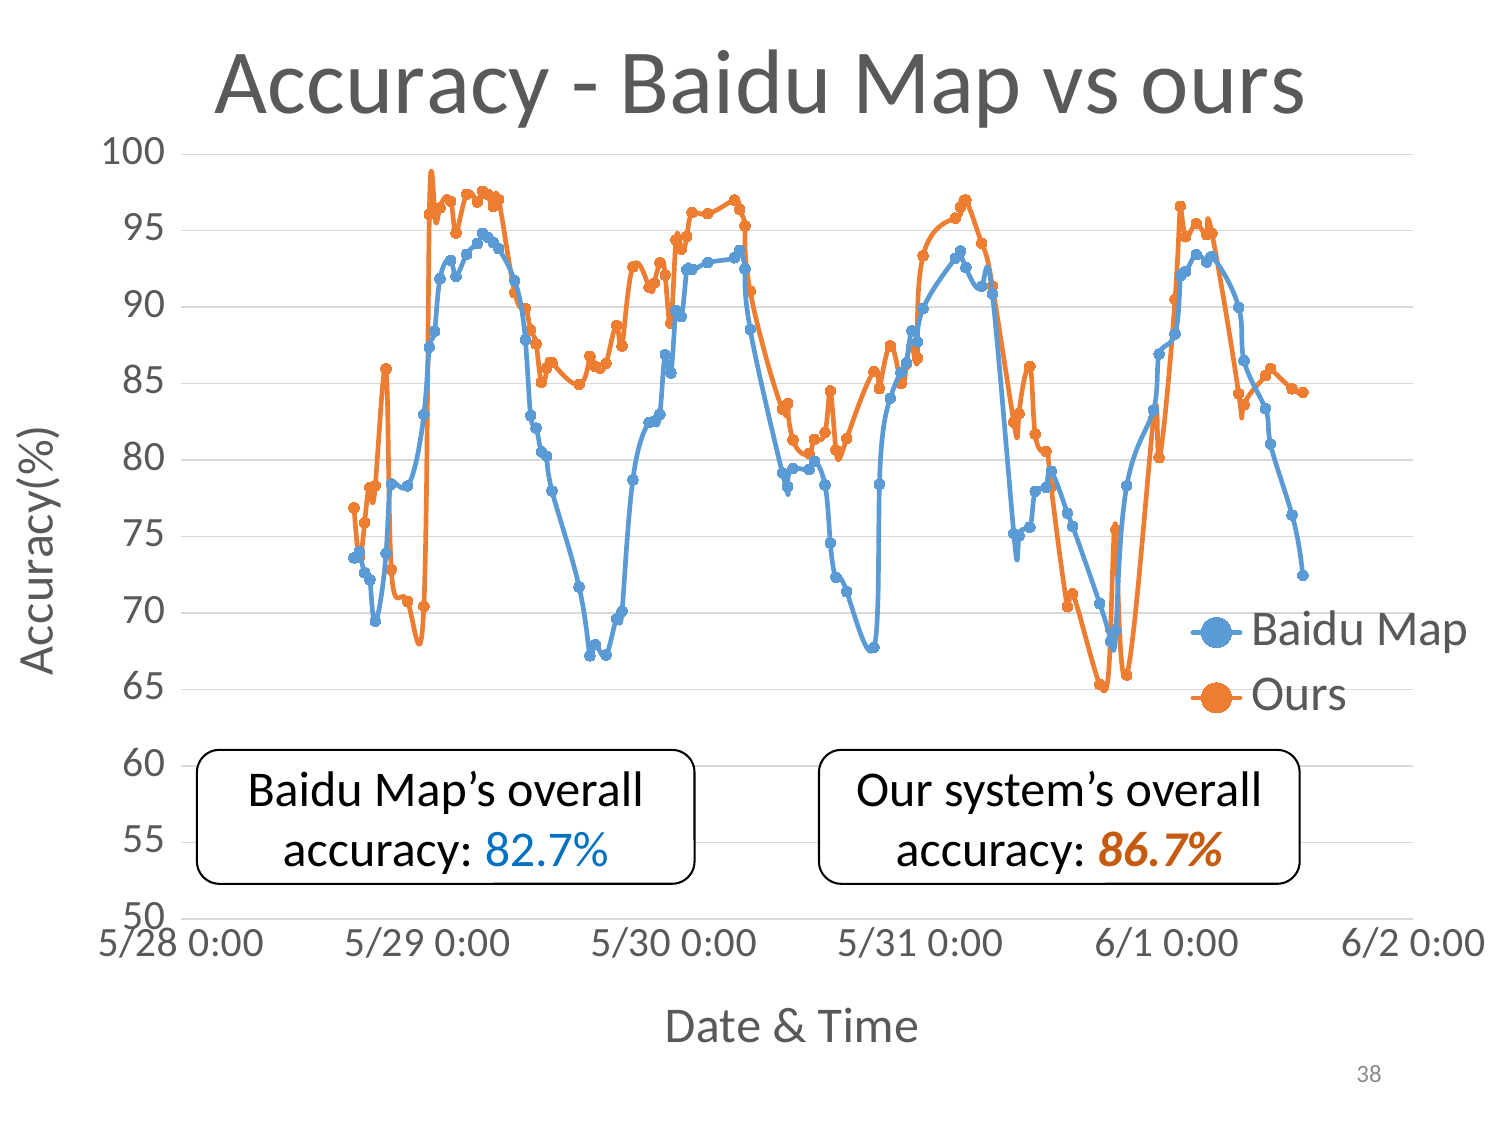

### Chart: Accuracy - Baidu Map vs ours

| Category | Baidu Map | Ours |
|---|---|---|
Baidu Map’s overall accuracy: 82.7%
Our system’s overall accuracy: 86.7%
38